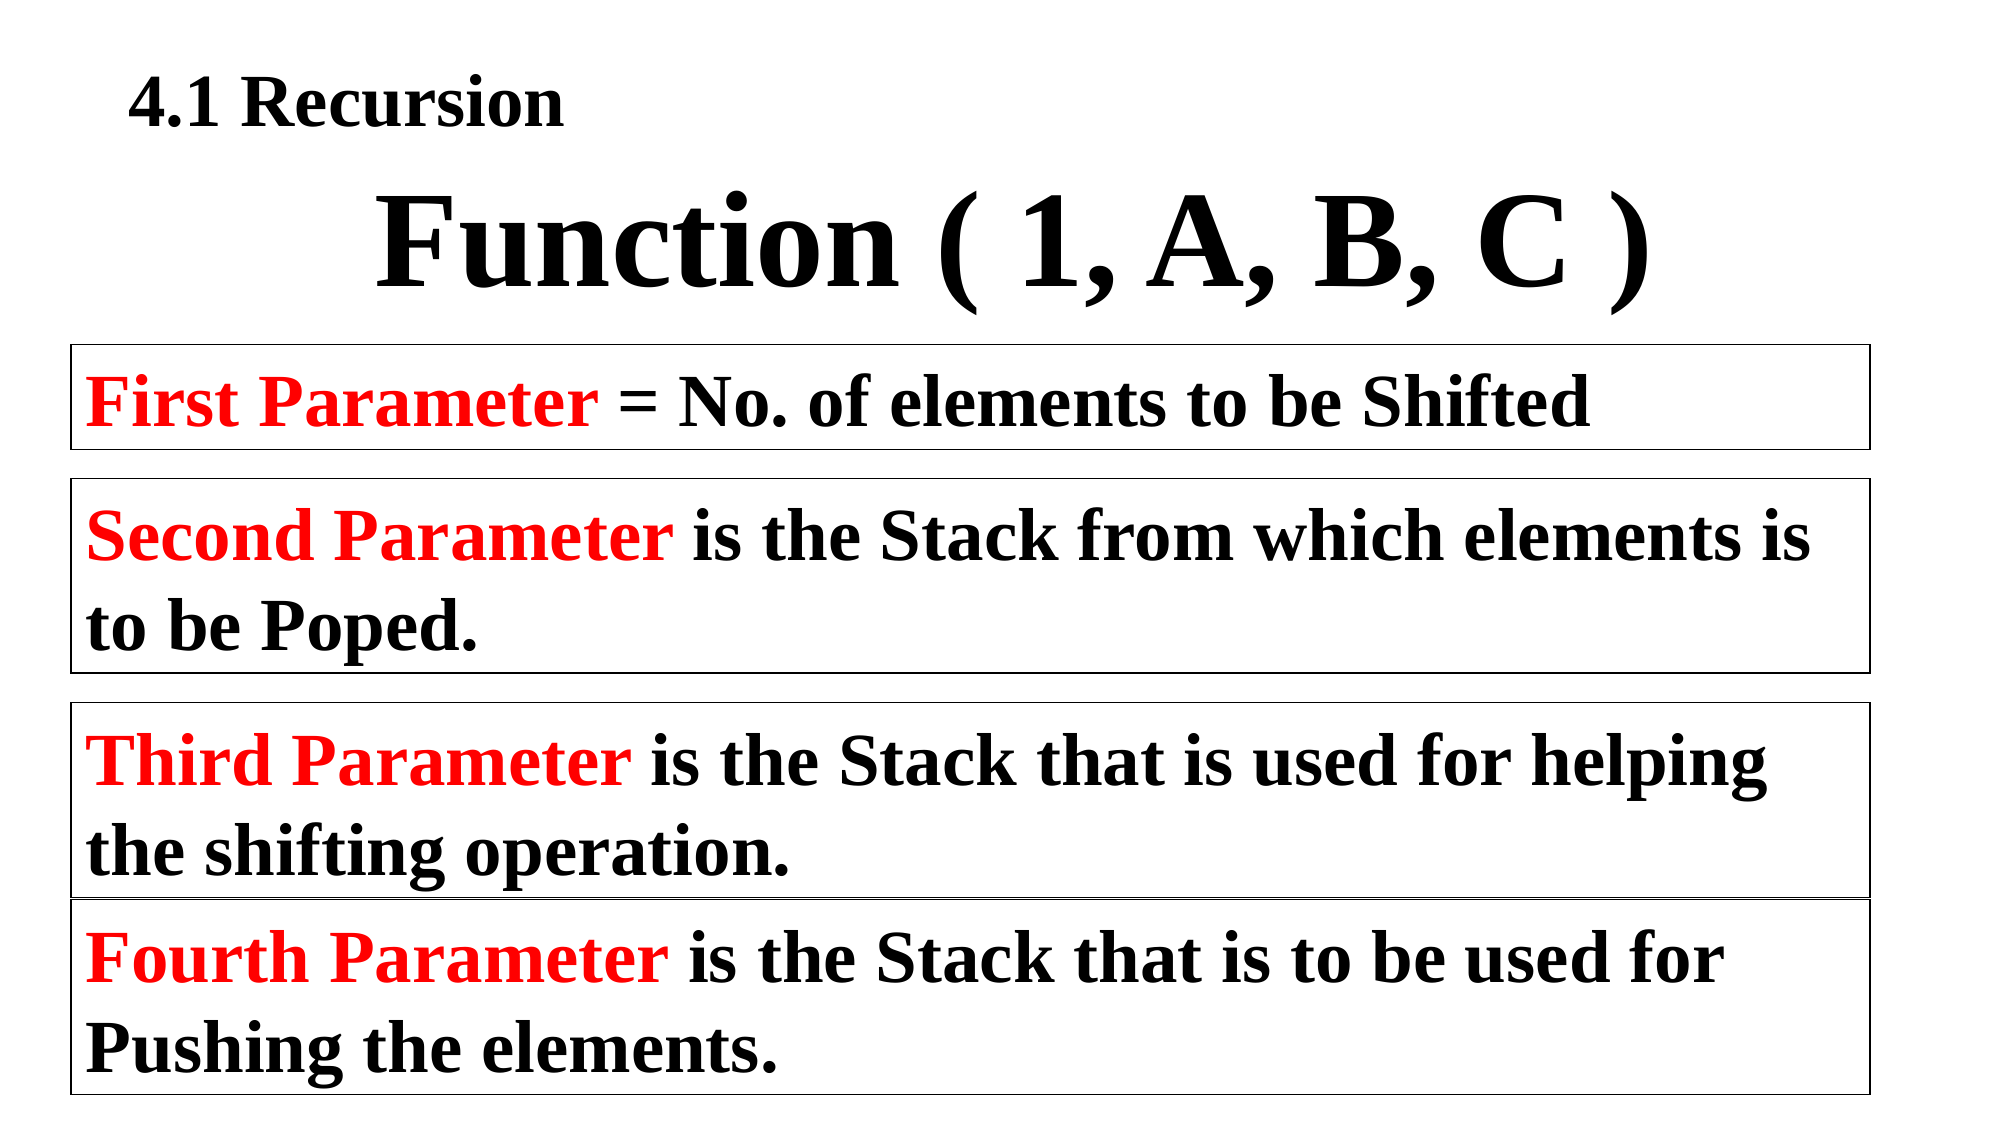

4.1 Recursion
Function ( 1, A, B, C )
First Parameter = No. of elements to be Shifted
Second Parameter is the Stack from which elements is to be Poped.

Third Parameter is the Stack that is used for helping the shifting operation.
Fourth Parameter is the Stack that is to be used for Pushing the elements.